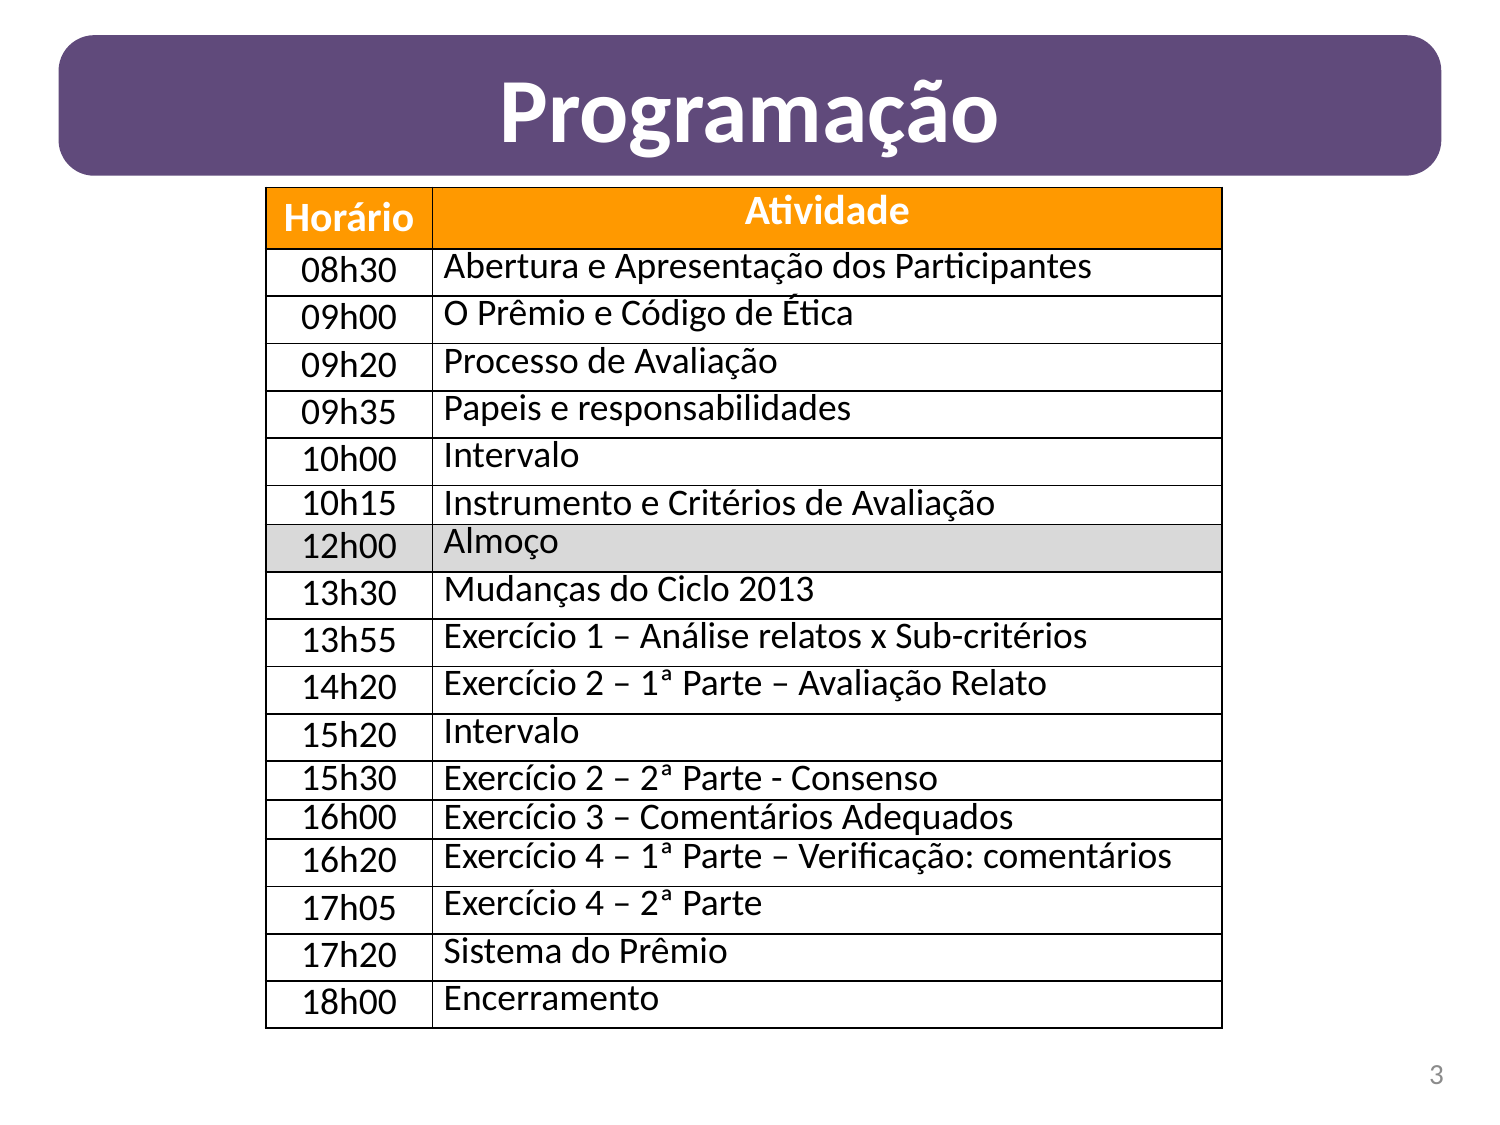

Programação
| Horário | Atividade |
| --- | --- |
| 08h30 | Abertura e Apresentação dos Participantes |
| 09h00 | O Prêmio e Código de Ética |
| 09h20 | Processo de Avaliação |
| 09h35 | Papeis e responsabilidades |
| 10h00 | Intervalo |
| 10h15 | Instrumento e Critérios de Avaliação |
| 12h00 | Almoço |
| 13h30 | Mudanças do Ciclo 2013 |
| 13h55 | Exercício 1 – Análise relatos x Sub-critérios |
| 14h20 | Exercício 2 – 1ª Parte – Avaliação Relato |
| 15h20 | Intervalo |
| 15h30 | Exercício 2 – 2ª Parte - Consenso |
| 16h00 | Exercício 3 – Comentários Adequados |
| 16h20 | Exercício 4 – 1ª Parte – Verificação: comentários |
| 17h05 | Exercício 4 – 2ª Parte |
| 17h20 | Sistema do Prêmio |
| 18h00 | Encerramento |
3